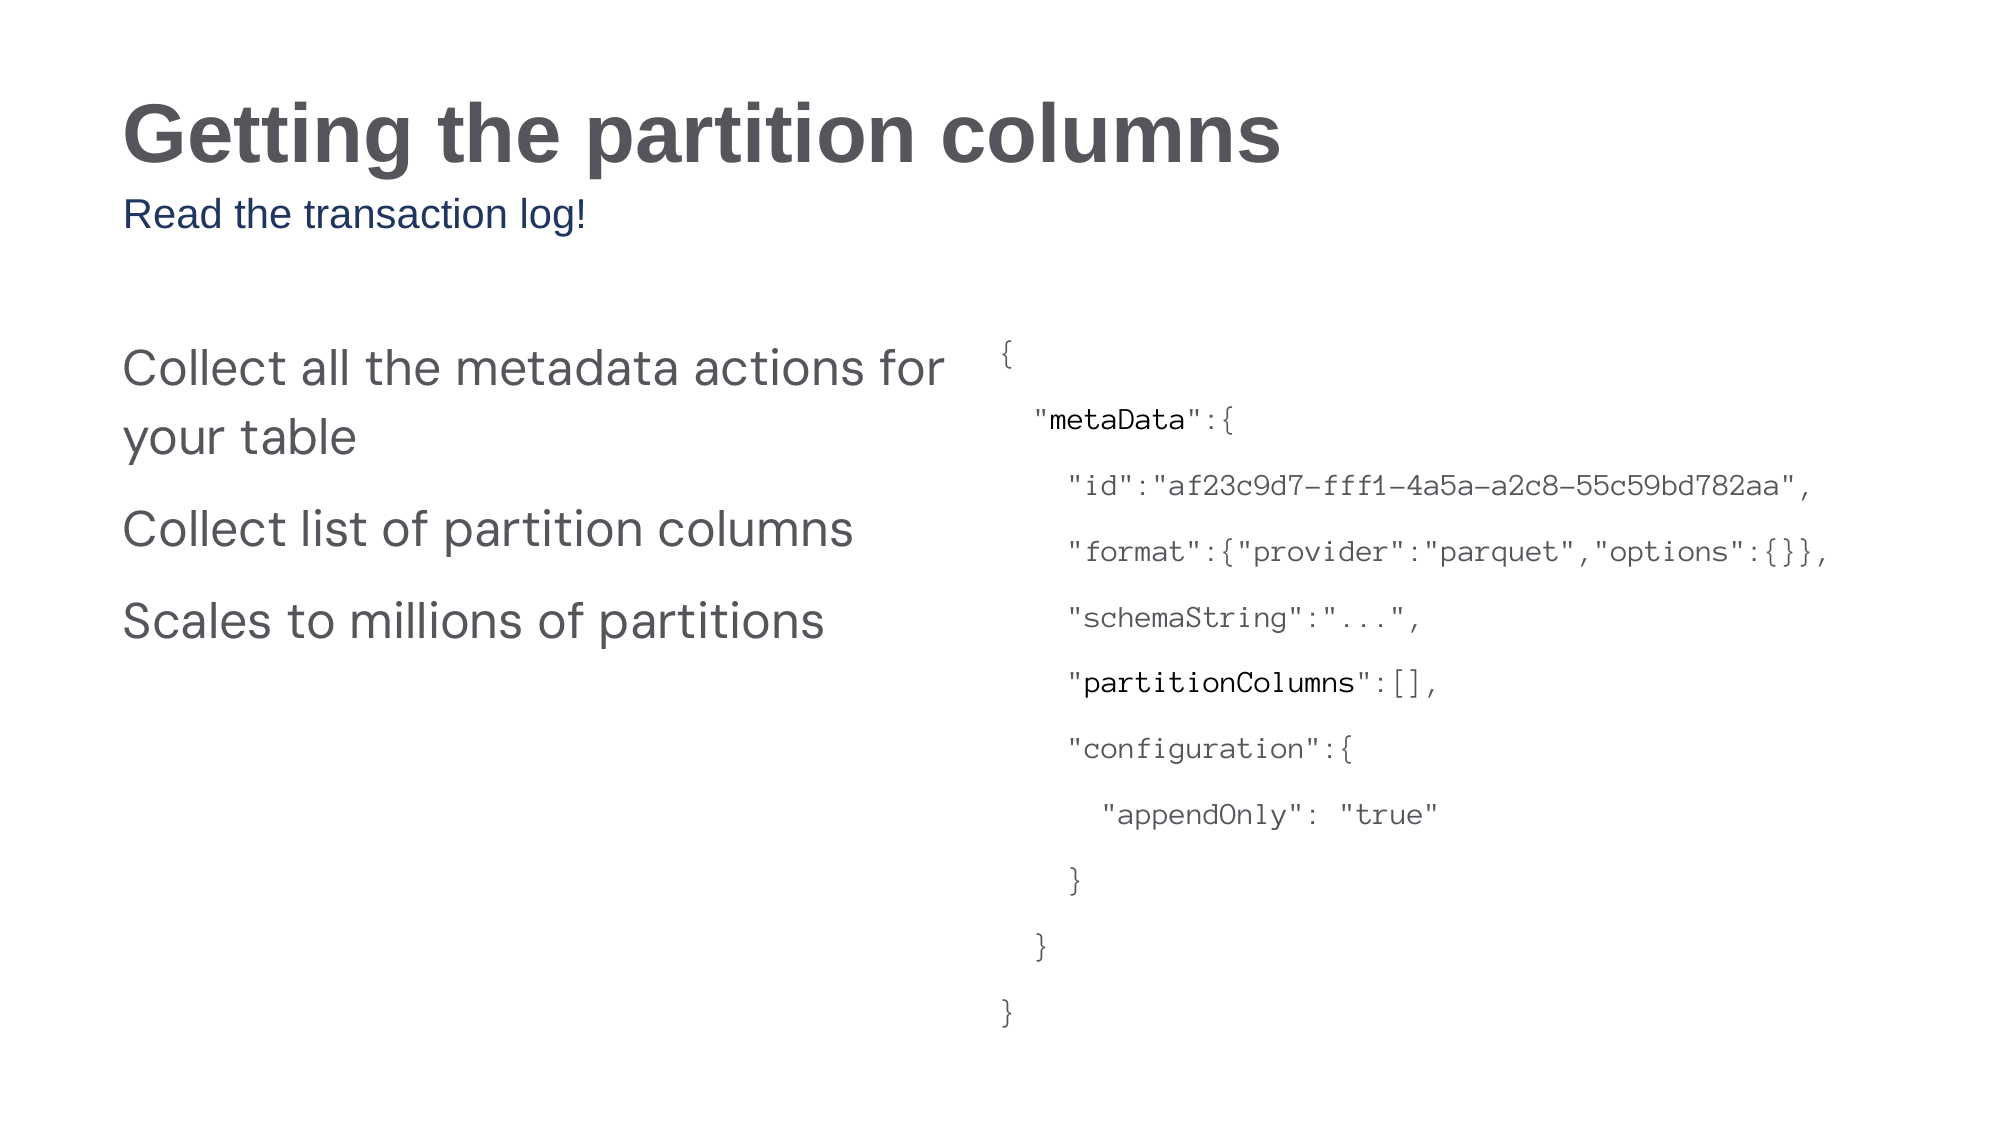

# Getting the partition columns
Read the transaction log!
Collect all the metadata actions for your table
Collect list of partition columns
Scales to millions of partitions

{
  "metaData":{
    "id":"af23c9d7-fff1-4a5a-a2c8-55c59bd782aa",
    "format":{"provider":"parquet","options":{}},
    "schemaString":"...",
    "partitionColumns":[],
    "configuration":{
      "appendOnly": "true"
    }
  }
}